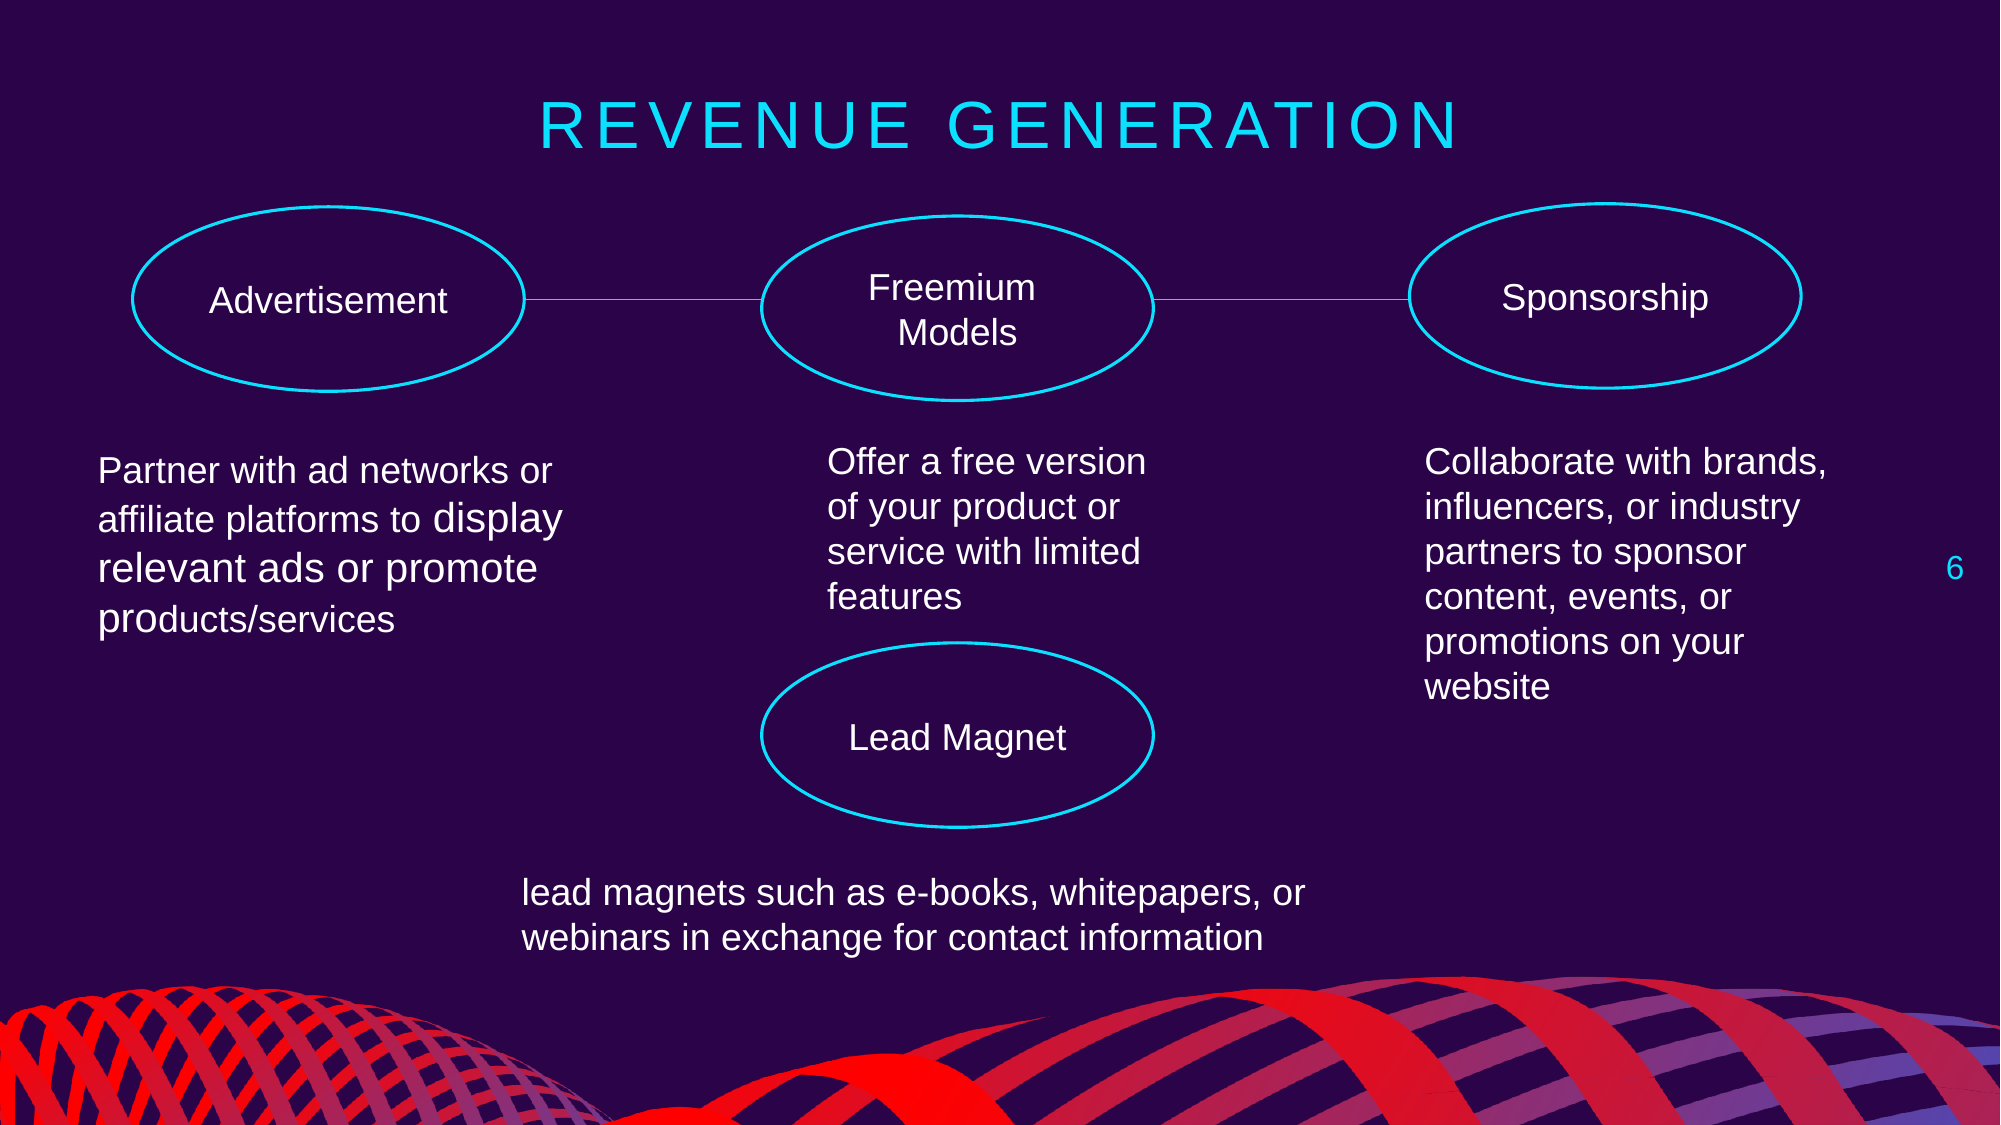

# REVENUE GENERATION
Sponsorship
Advertisement
Freemium
Models
Offer a free version of your product or service with limited features
Collaborate with brands, influencers, or industry partners to sponsor content, events, or promotions on your website
Partner with ad networks or affiliate platforms to display relevant ads or promote products/services
6
Lead Magnet
lead magnets such as e-books, whitepapers, or webinars in exchange for contact information